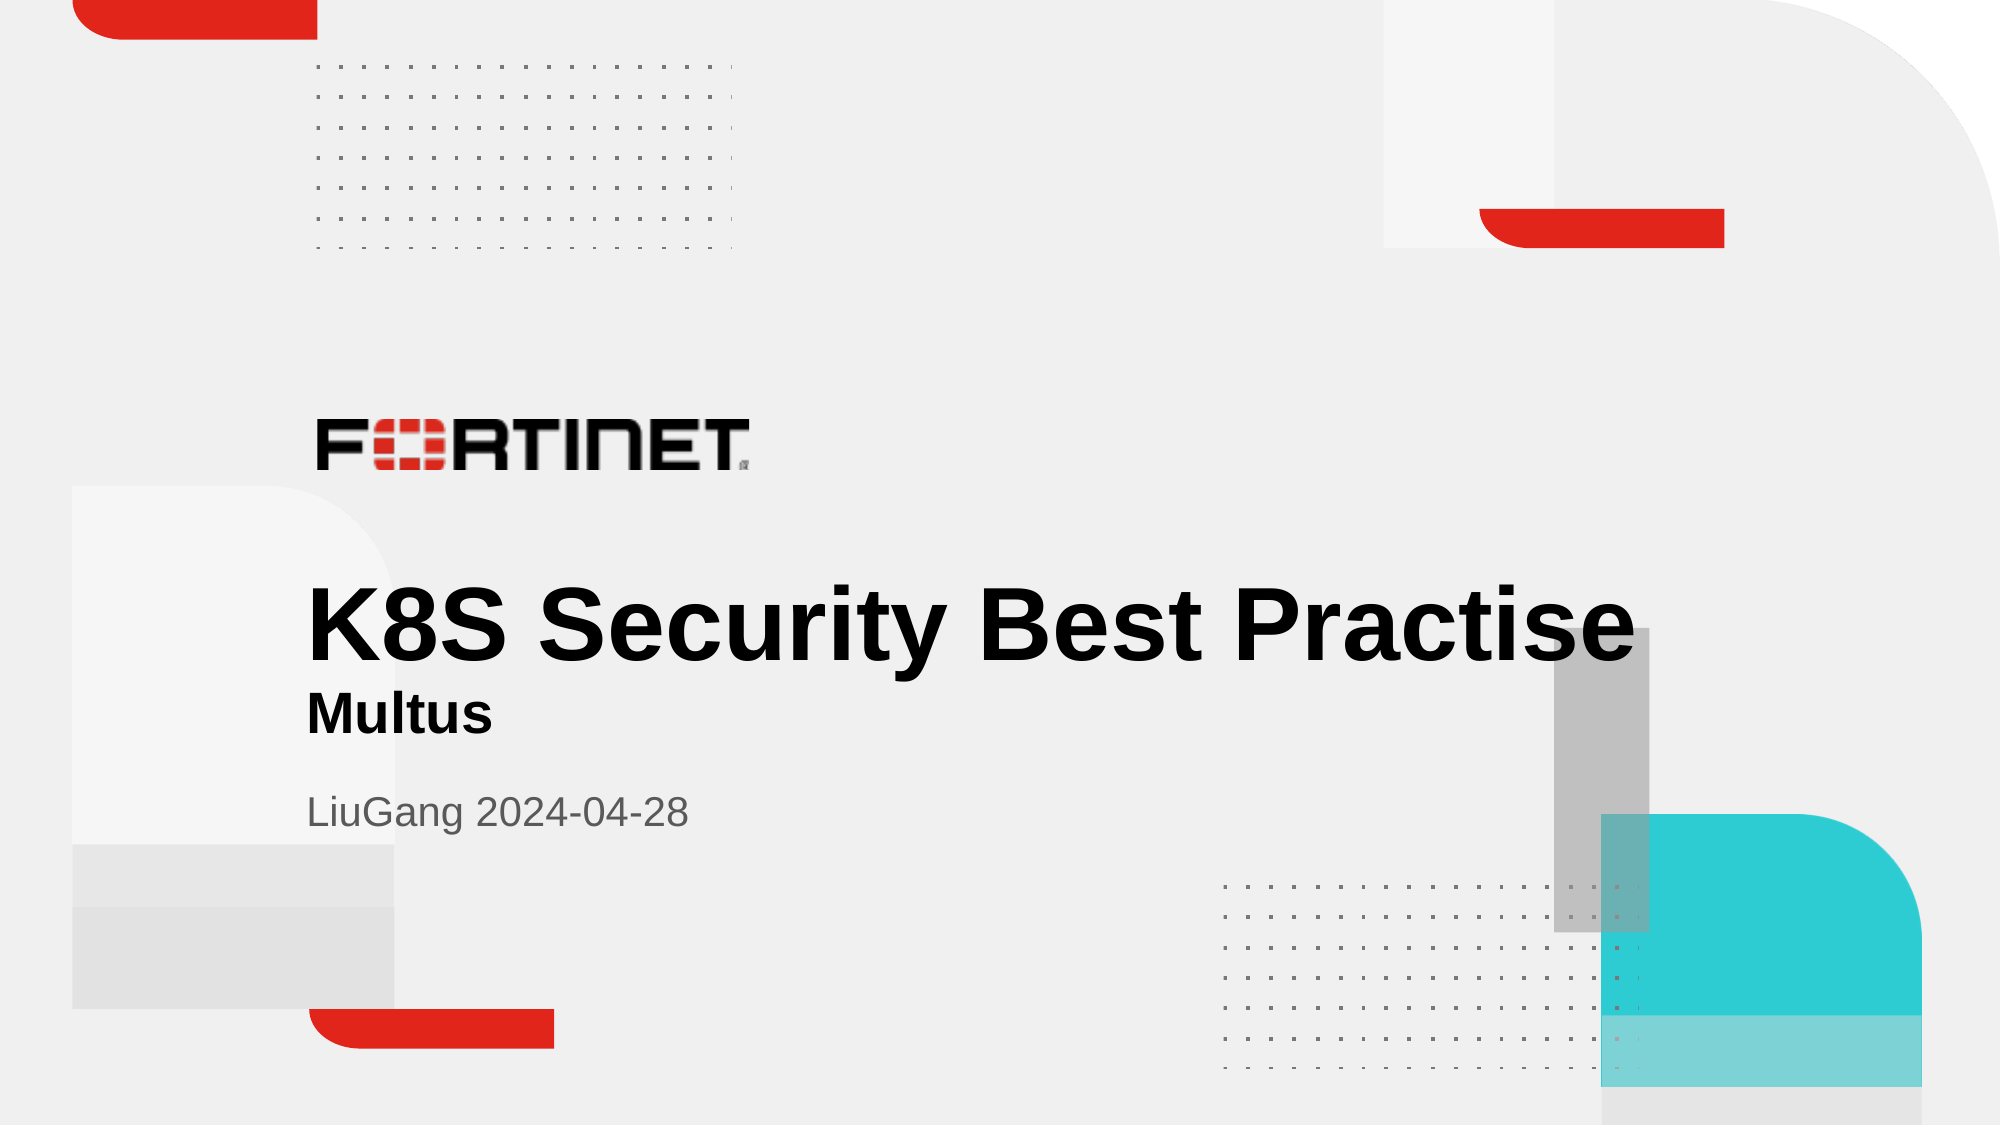

# K8S Security Best Practise Multus

LiuGang 2024-04-28